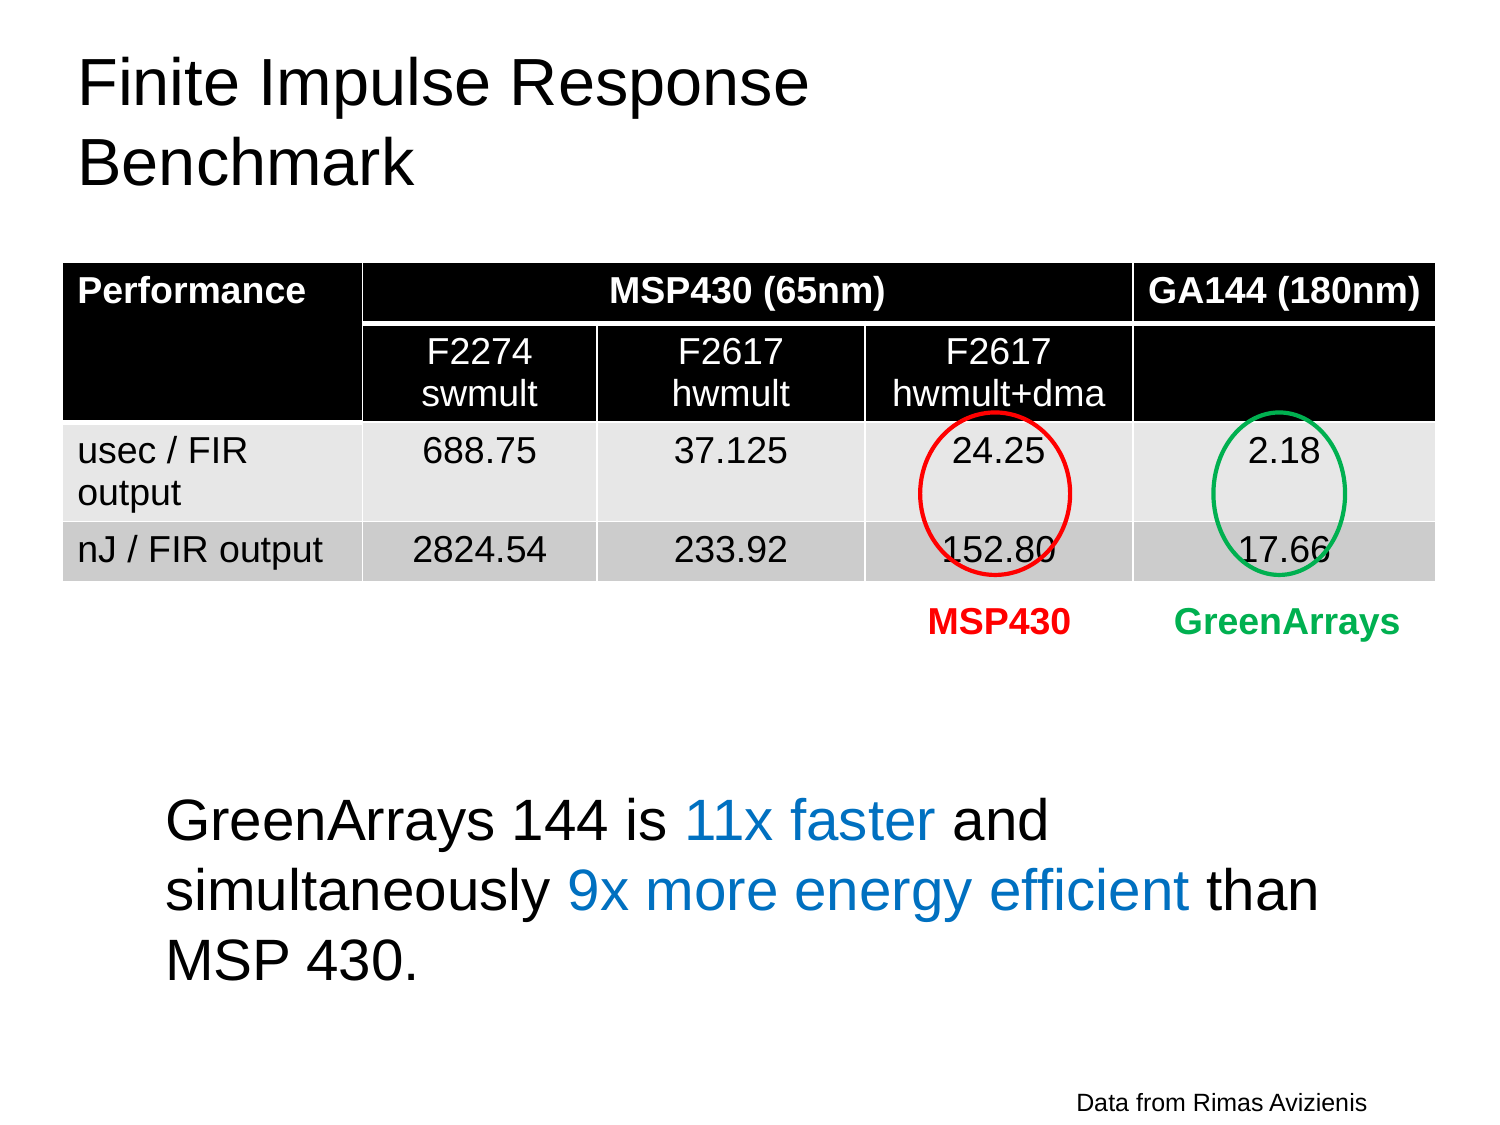

# Finite Impulse Response Benchmark
| Performance | MSP430 (65nm) |  |  | GA144 (180nm) |
| --- | --- | --- | --- | --- |
|  | F2274 swmult | F2617 hwmult | F2617 hwmult+dma |  |
| usec / FIR output | 688.75 | 37.125 | 24.25 | 2.18 |
| nJ / FIR output | 2824.54 | 233.92 | 152.80 | 17.66 |

MSP430
GreenArrays
GreenArrays 144 is 11x faster and simultaneously 9x more energy efficient than MSP 430.
Data from Rimas Avizienis